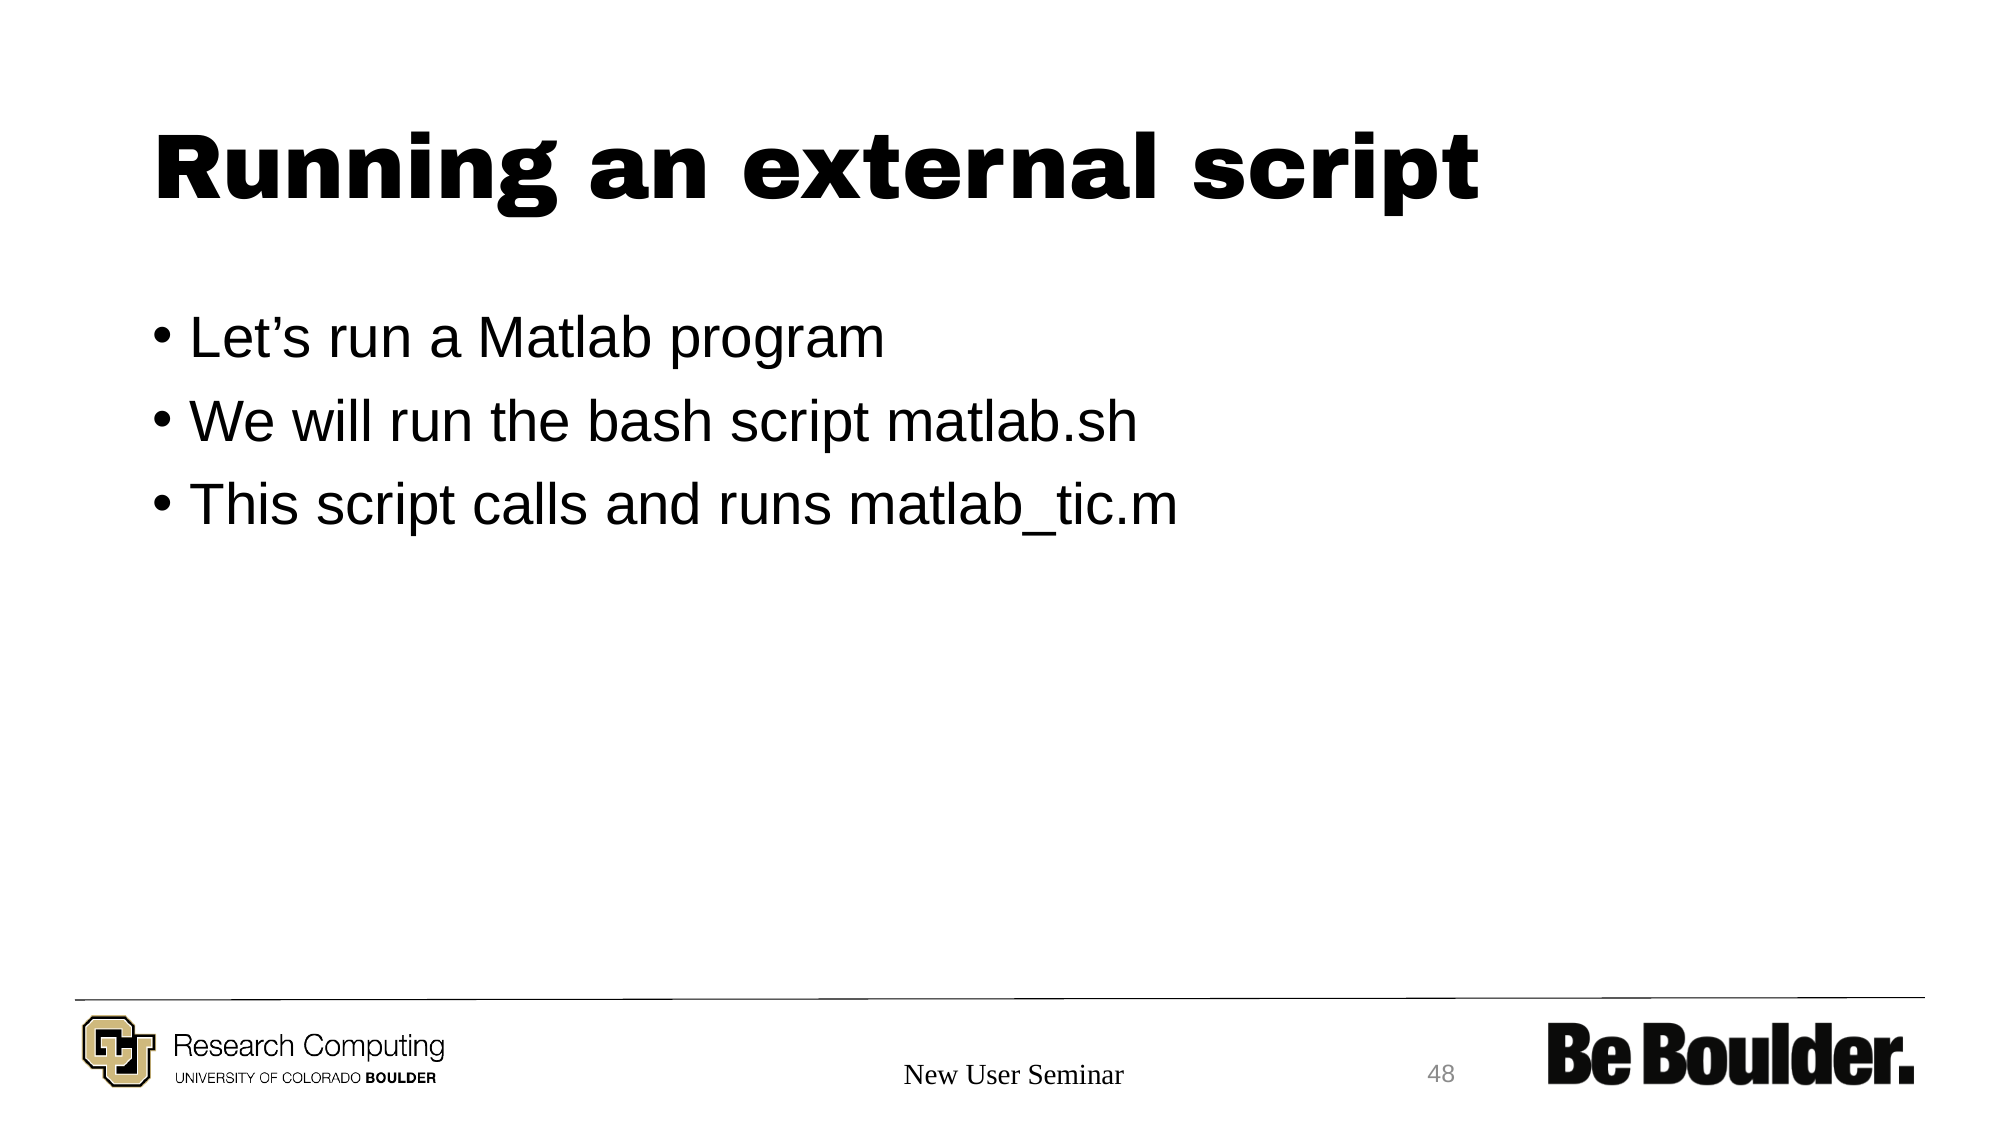

# Running an external script
Let’s run a Matlab program
We will run the bash script matlab.sh
This script calls and runs matlab_tic.m

New User Seminar
48